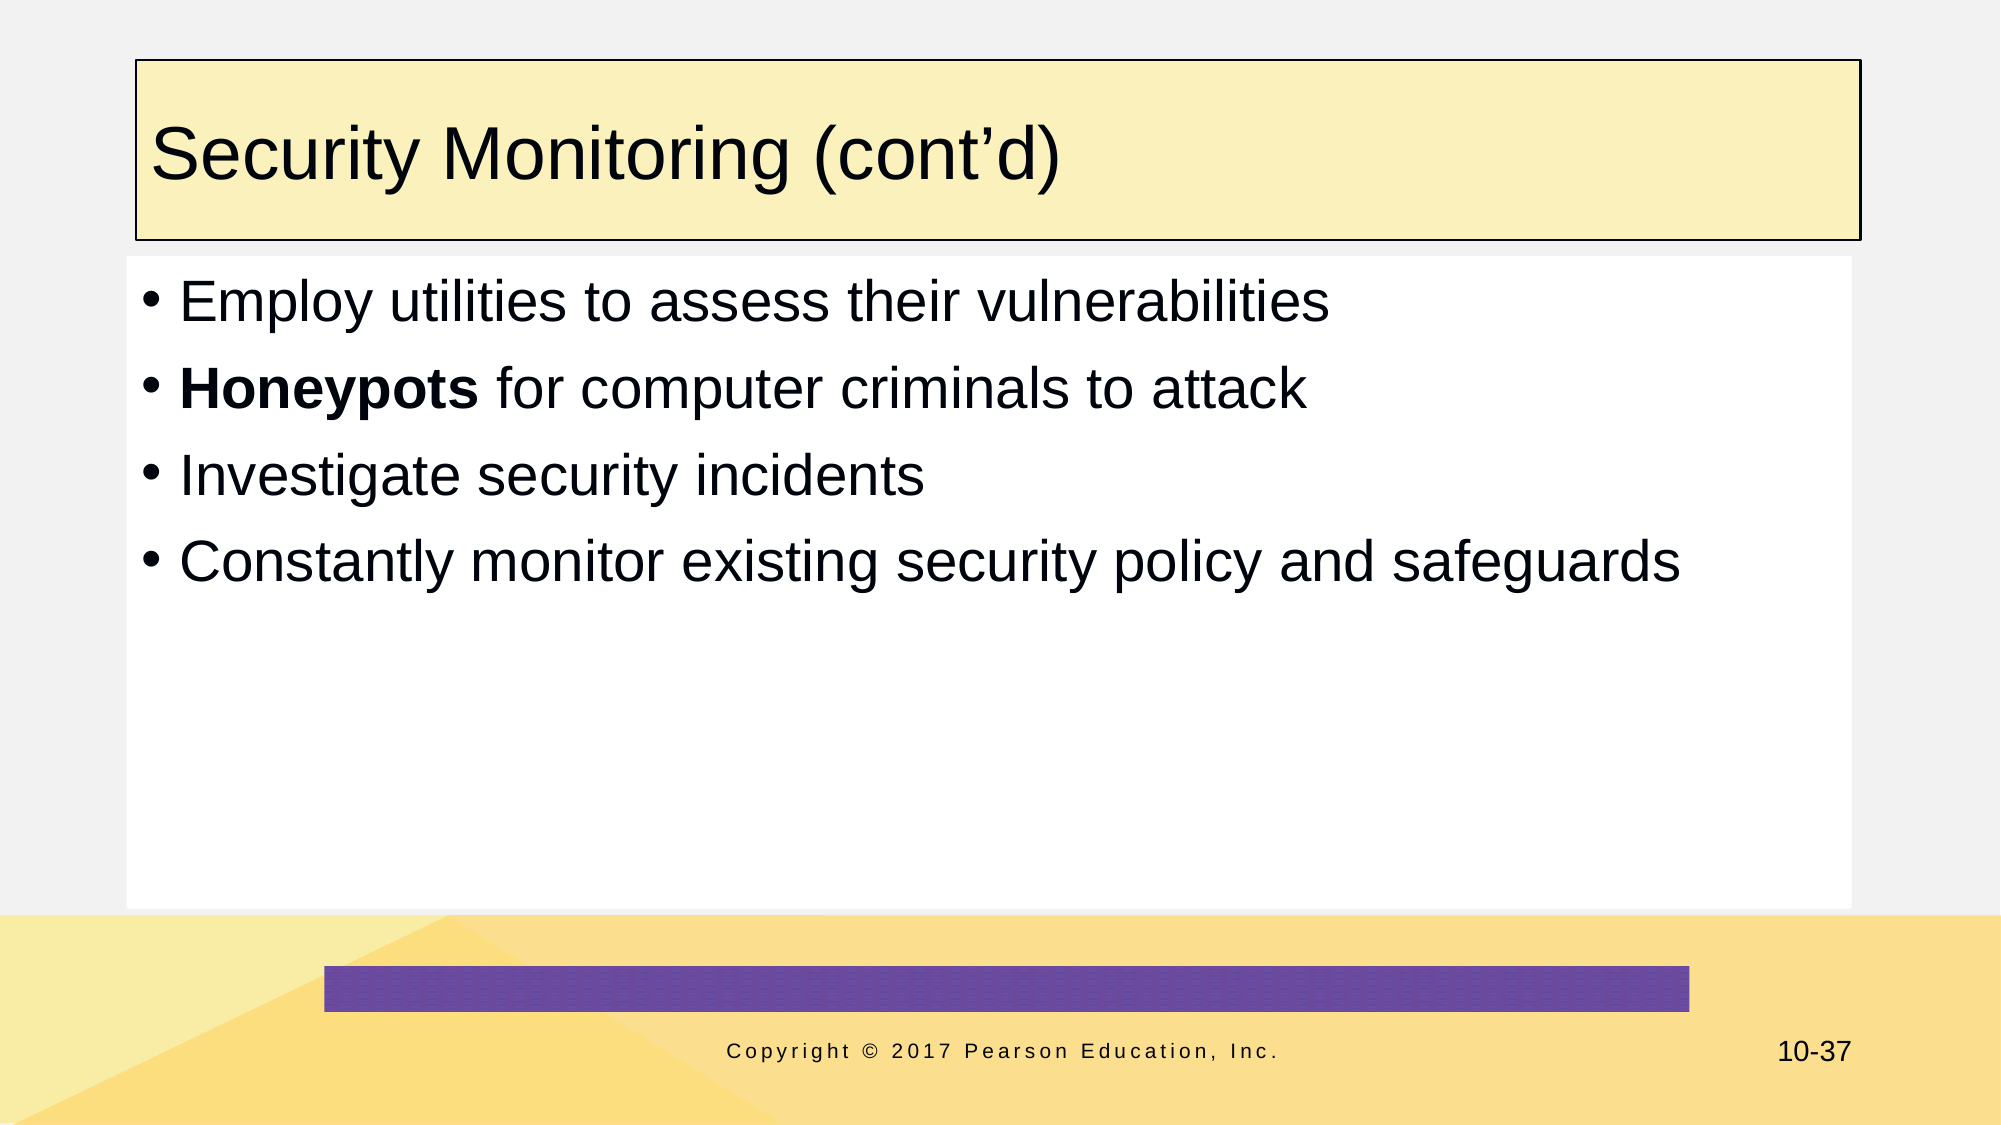

# Security Monitoring (cont’d)
Employ utilities to assess their vulnerabilities
Honeypots for computer criminals to attack
Investigate security incidents
Constantly monitor existing security policy and safeguards
Copyright © 2017 Pearson Education, Inc.